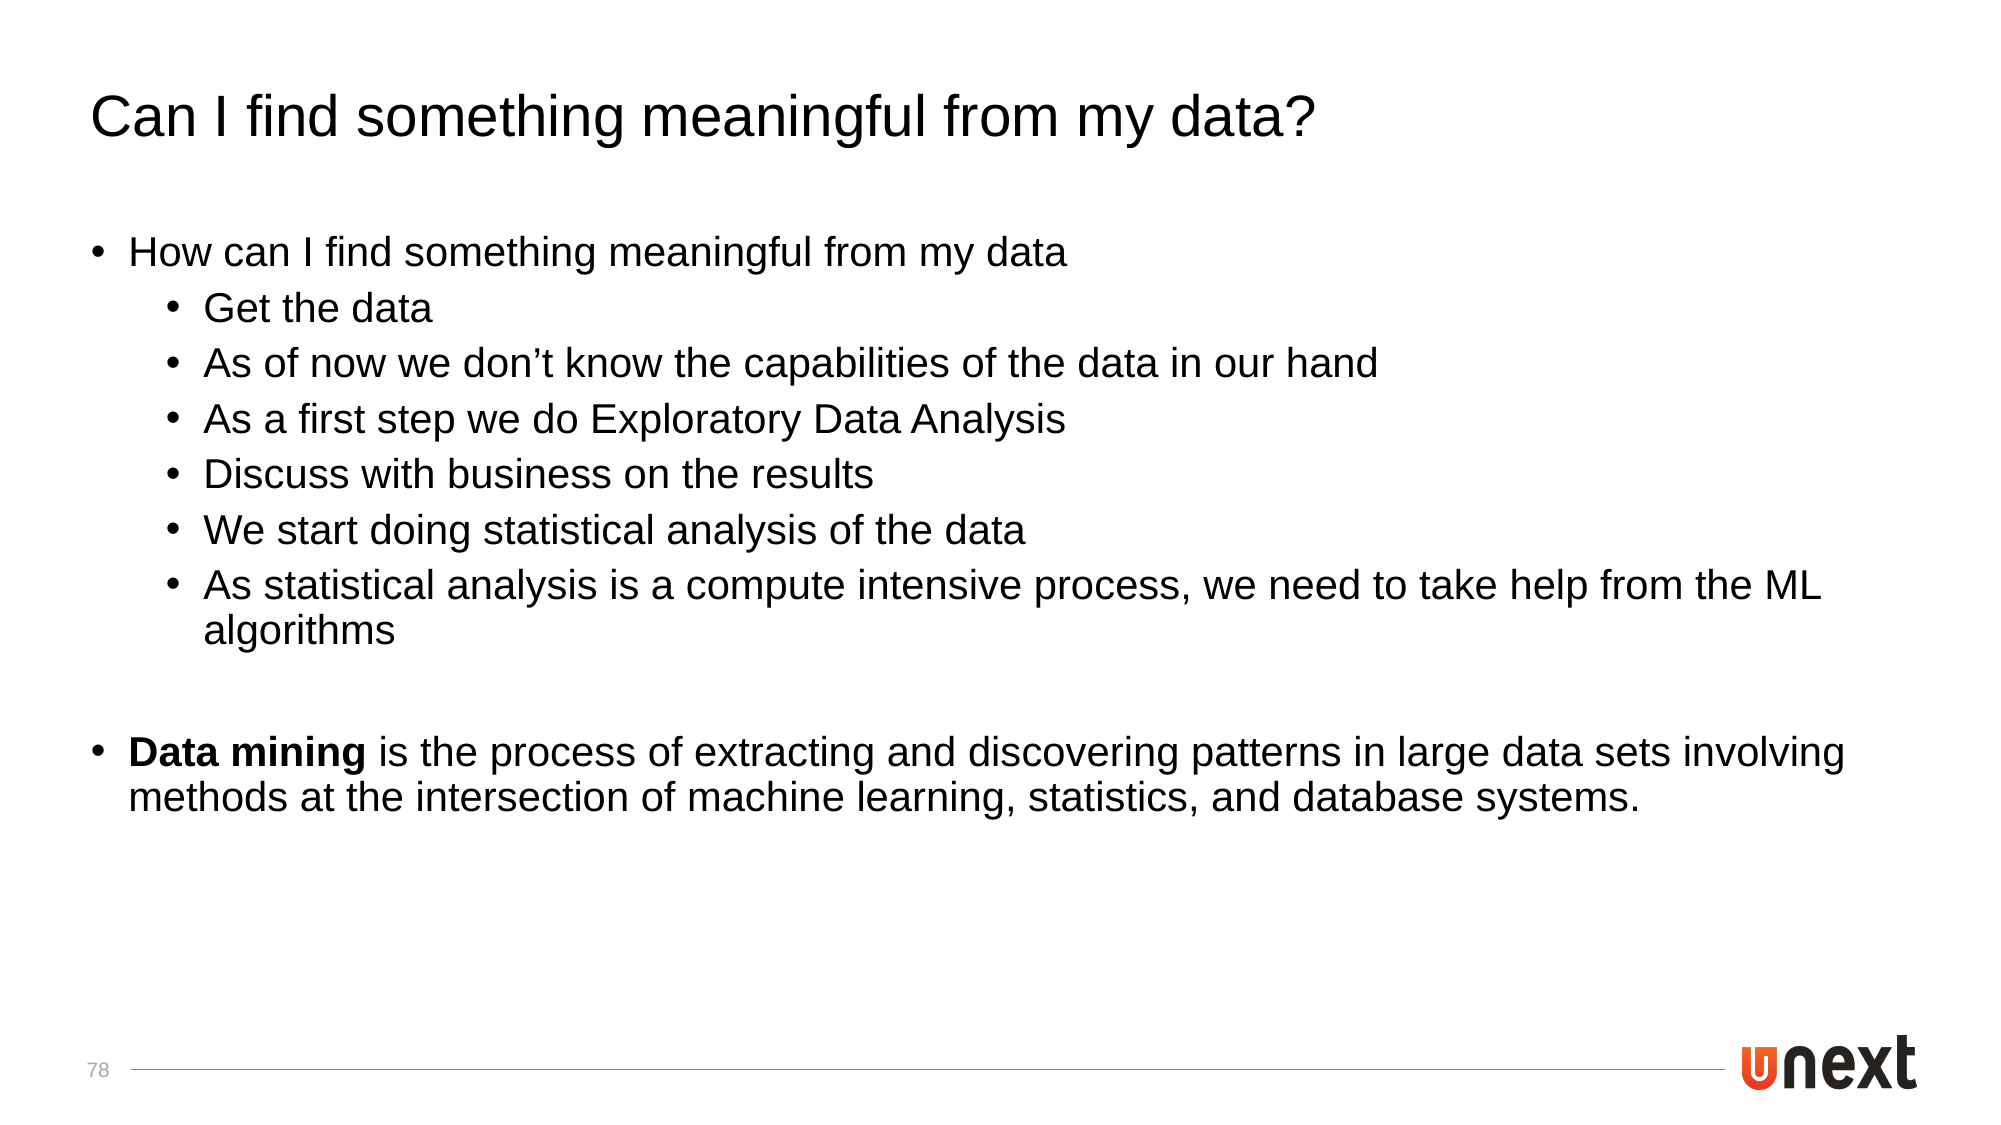

Can I find something meaningful from my data?
How can I find something meaningful from my data
Get the data
As of now we don’t know the capabilities of the data in our hand
As a first step we do Exploratory Data Analysis
Discuss with business on the results
We start doing statistical analysis of the data
As statistical analysis is a compute intensive process, we need to take help from the ML algorithms

Data mining is the process of extracting and discovering patterns in large data sets involving methods at the intersection of machine learning, statistics, and database systems.
78